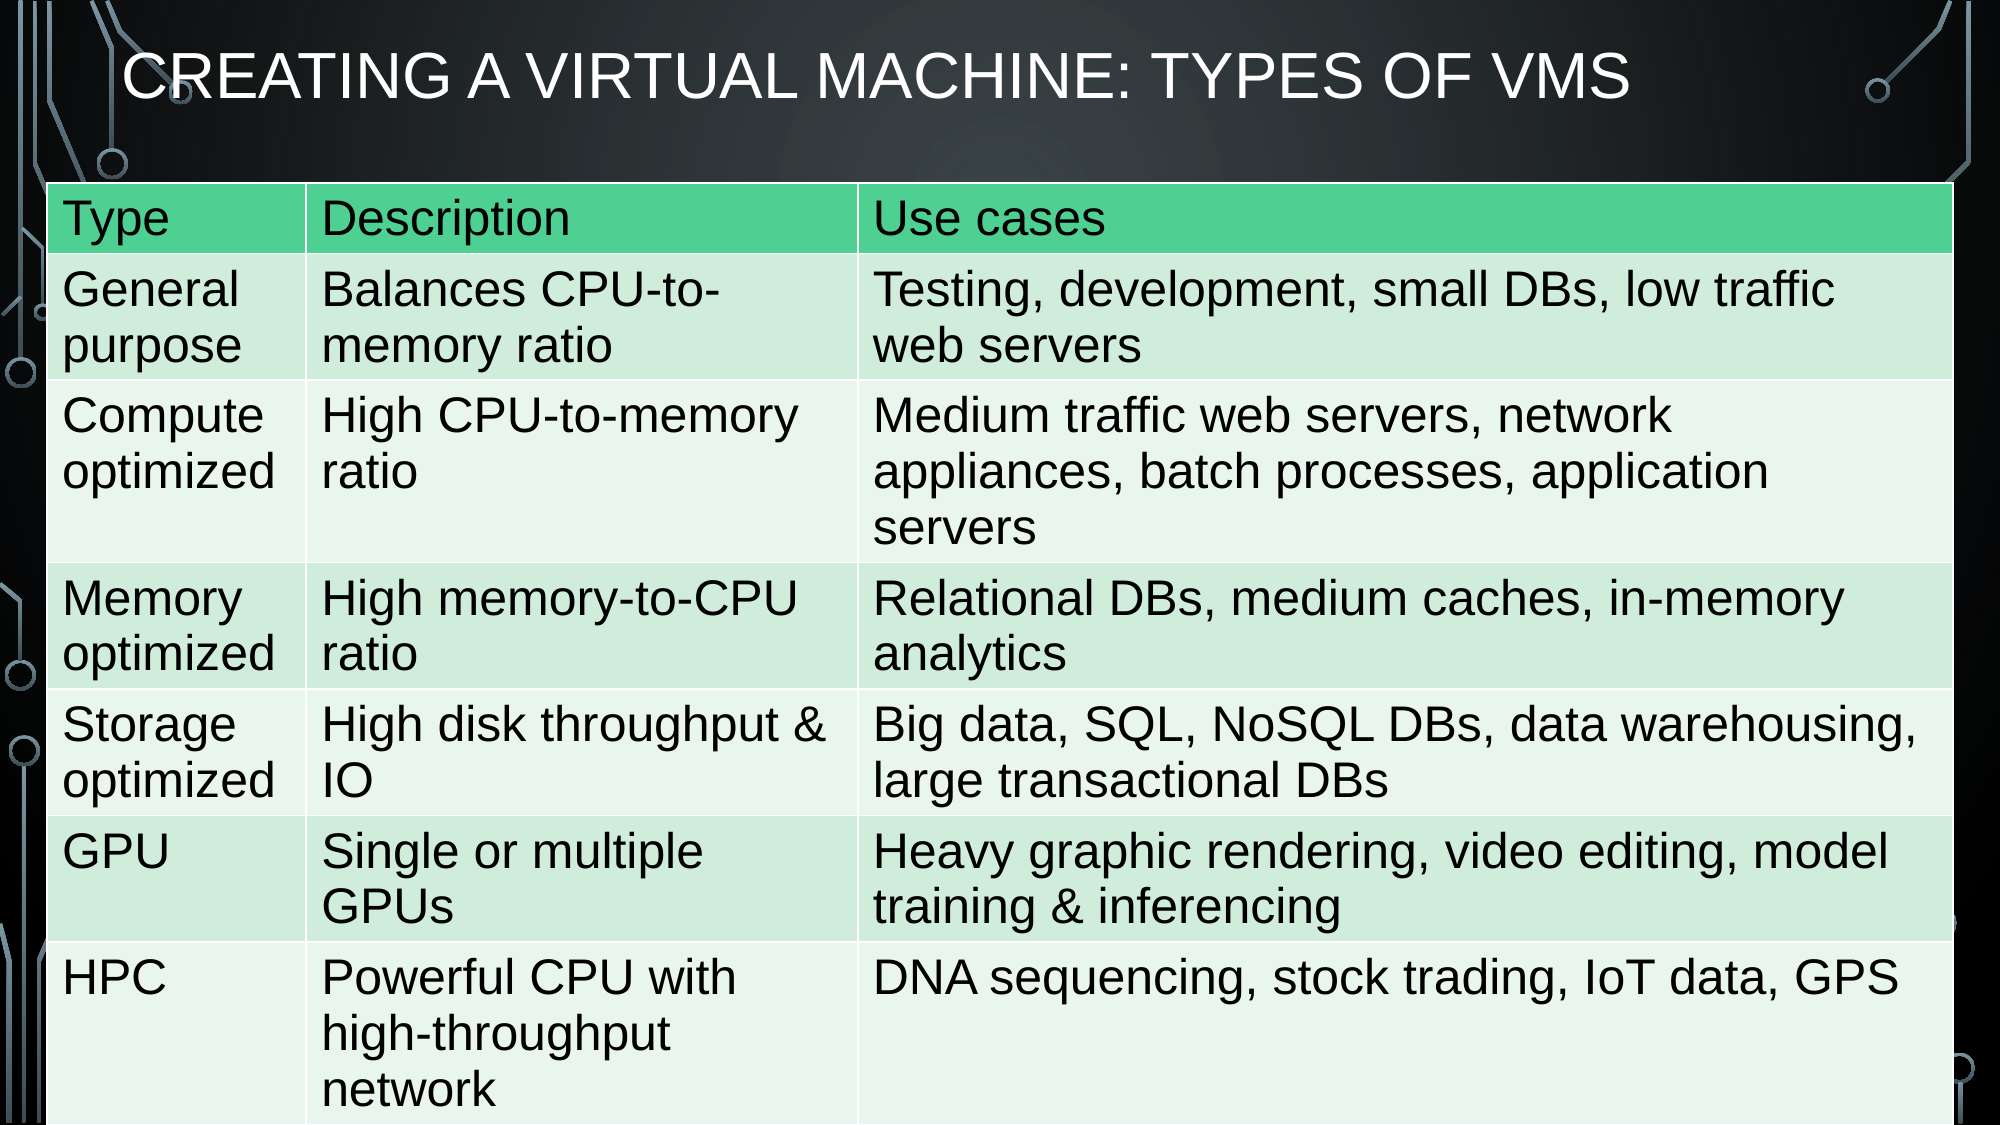

# Creating a Virtual Machine: Types of VMS
| Type | Description | Use cases |
| --- | --- | --- |
| General purpose | Balances CPU-to-memory ratio | Testing, development, small DBs, low traffic web servers |
| Compute optimized | High CPU-to-memory ratio | Medium traffic web servers, network appliances, batch processes, application servers |
| Memory optimized | High memory-to-CPU ratio | Relational DBs, medium caches, in-memory analytics |
| Storage optimized | High disk throughput & IO | Big data, SQL, NoSQL DBs, data warehousing, large transactional DBs |
| GPU | Single or multiple GPUs | Heavy graphic rendering, video editing, model training & inferencing |
| HPC | Powerful CPU with high-throughput network | DNA sequencing, stock trading, IoT data, GPS |